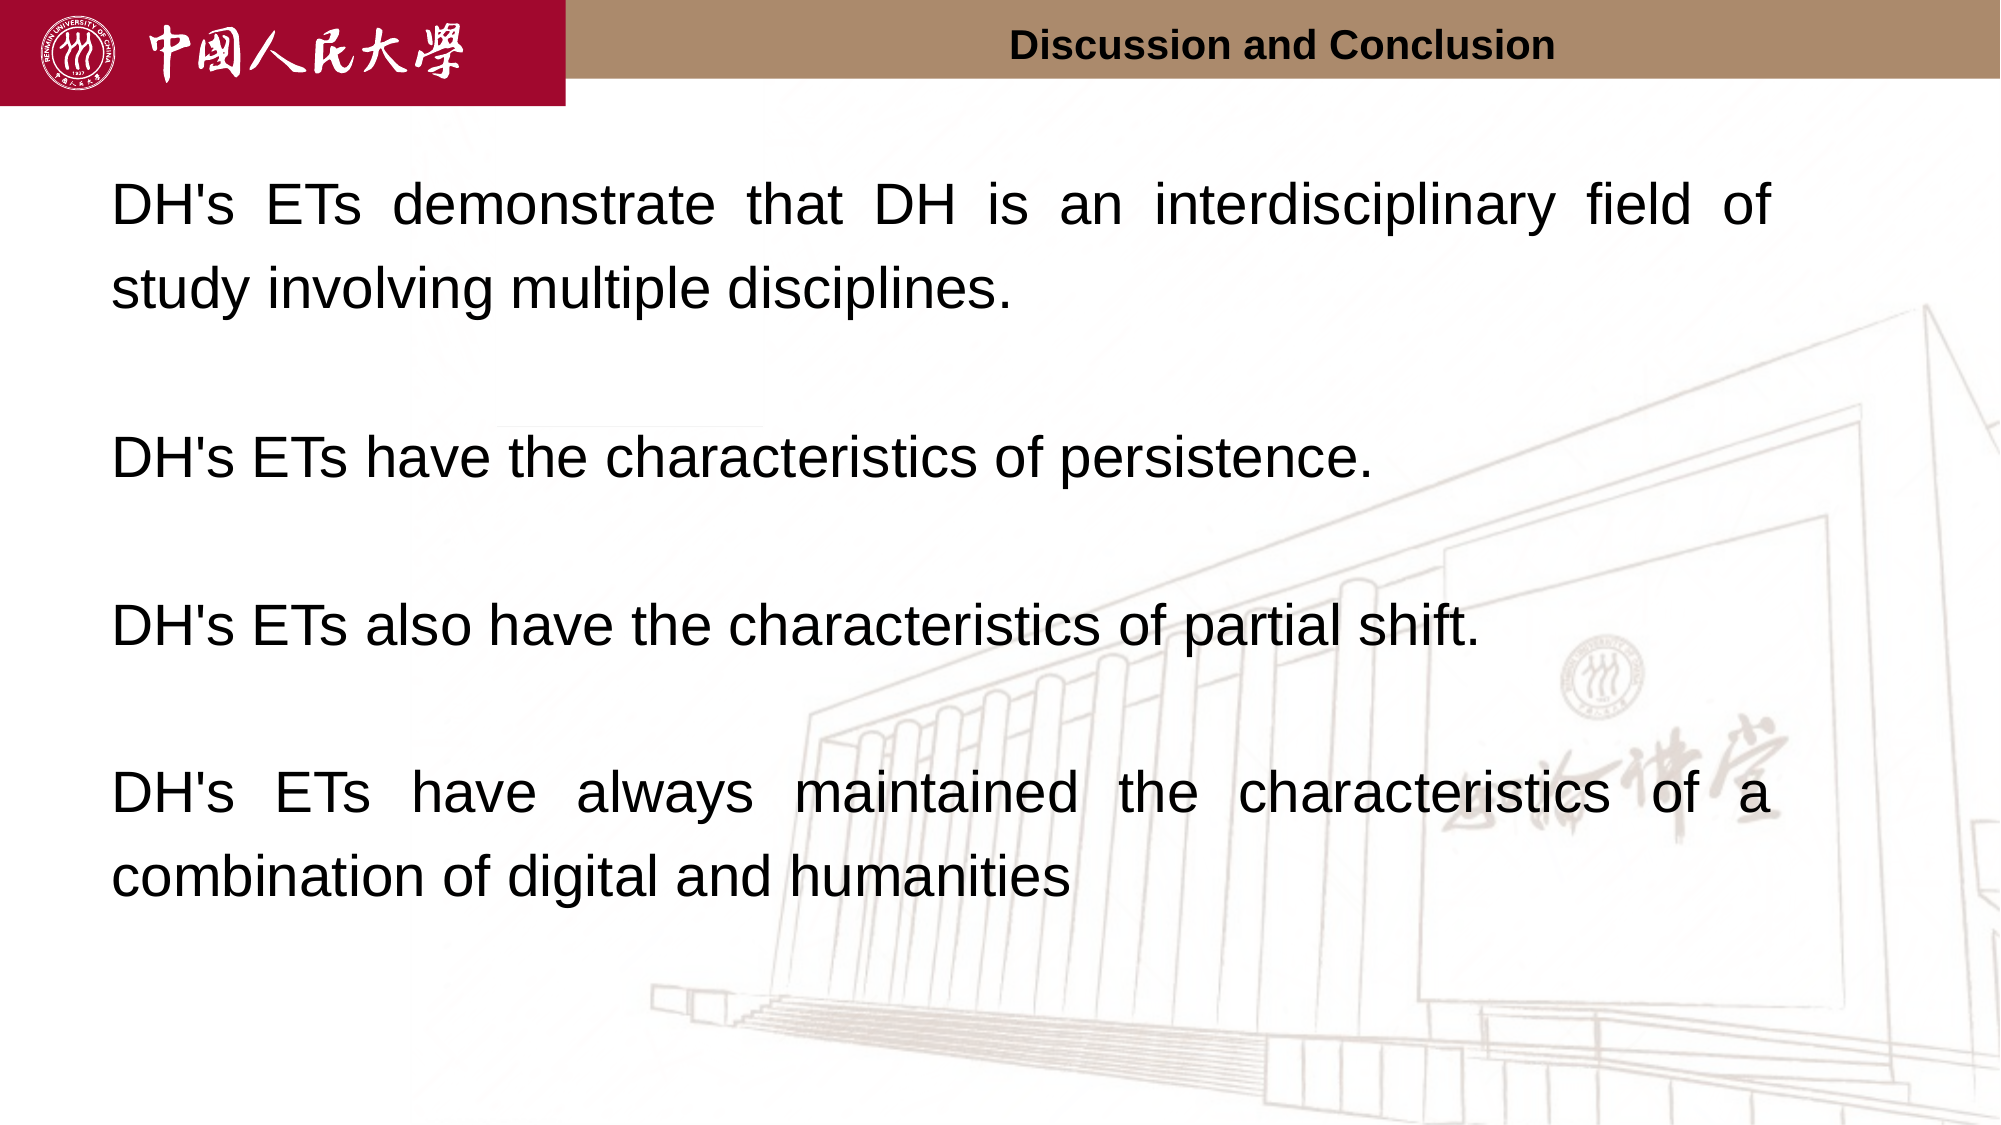

Discussion and Conclusion

DH's ETs demonstrate that DH is an interdisciplinary field of study involving multiple disciplines.

DH's ETs have the characteristics of persistence.

DH's ETs also have the characteristics of partial shift.

DH's ETs have always maintained the characteristics of a combination of digital and humanities